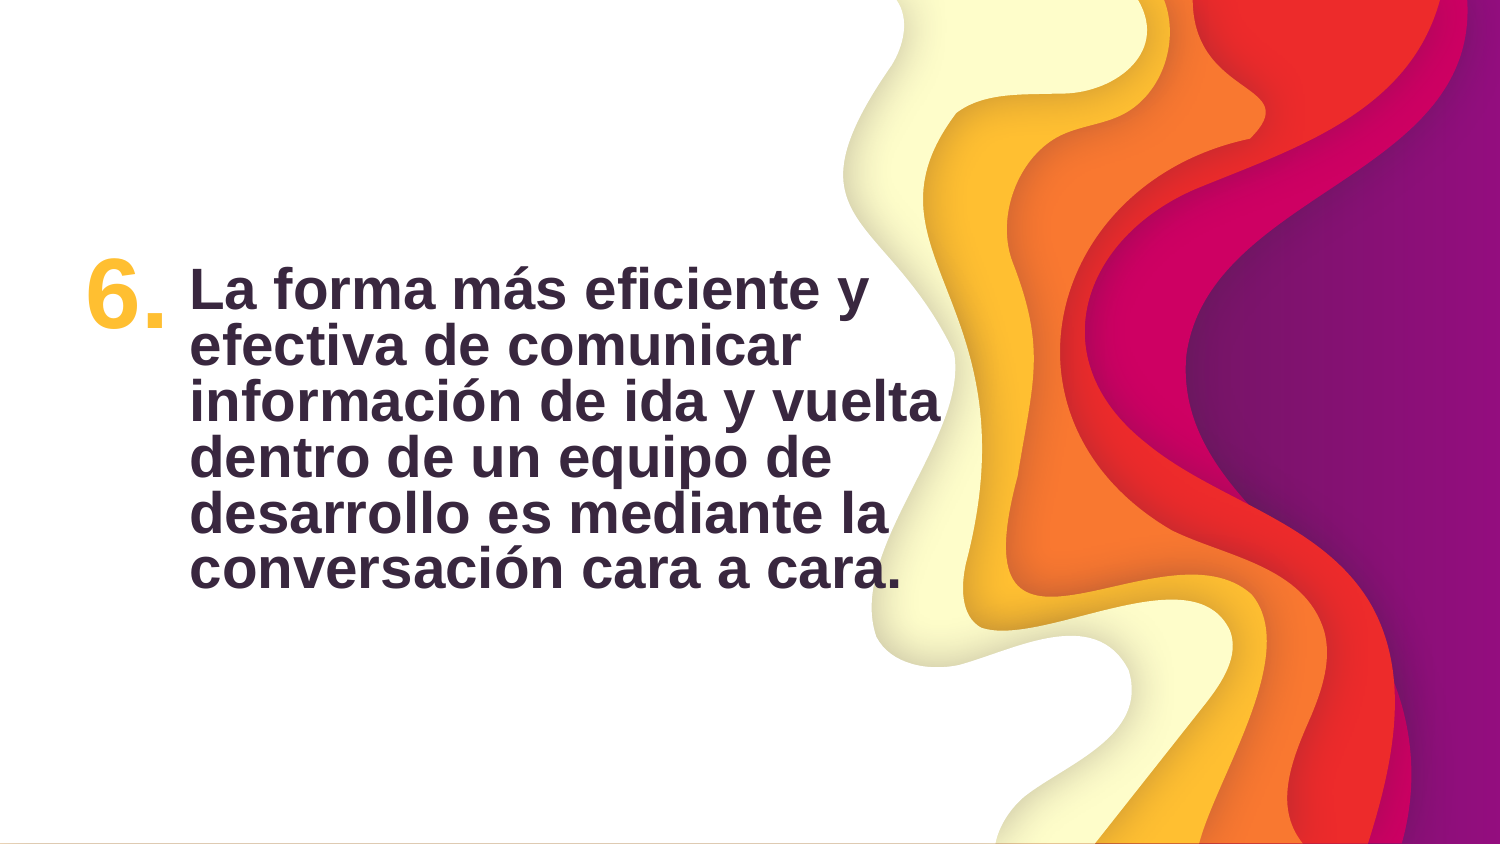

6.
La forma más eficiente y efectiva de comunicar información de ida y vuelta dentro de un equipo de desarrollo es mediante la conversación cara a cara.